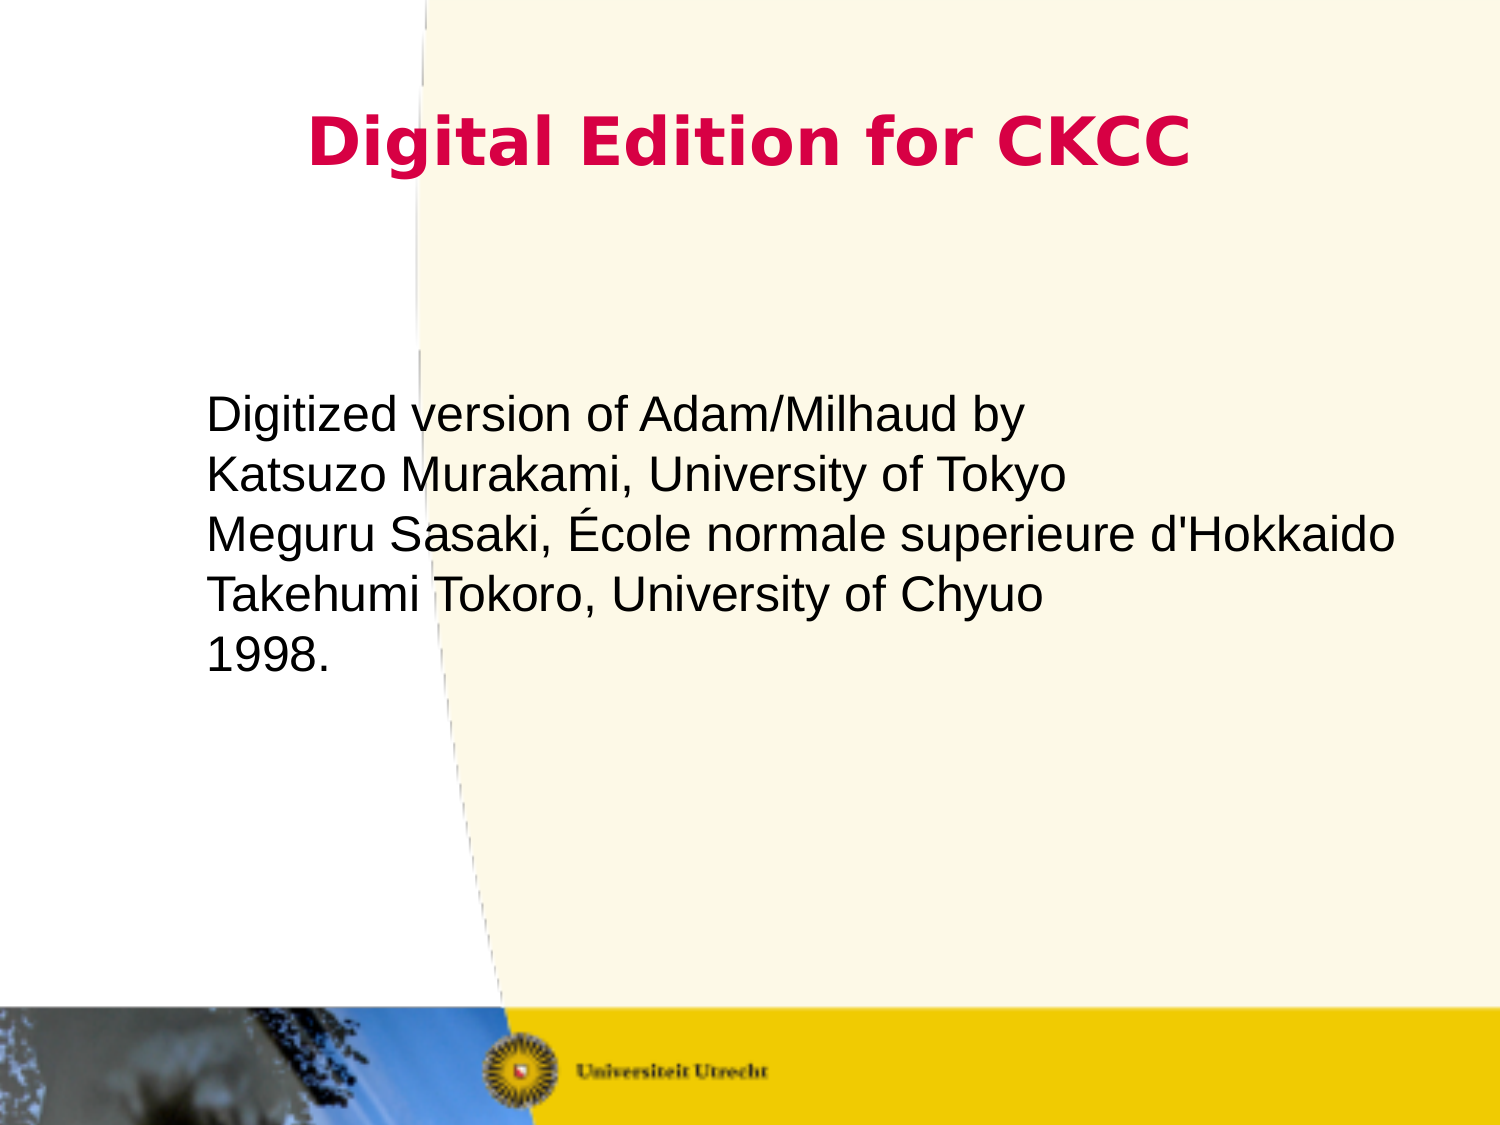

# Digital Edition for CKCC
Digitized version of Adam/Milhaud by
Katsuzo Murakami, University of Tokyo
Meguru Sasaki, École normale superieure d'Hokkaido
Takehumi Tokoro, University of Chyuo
1998.